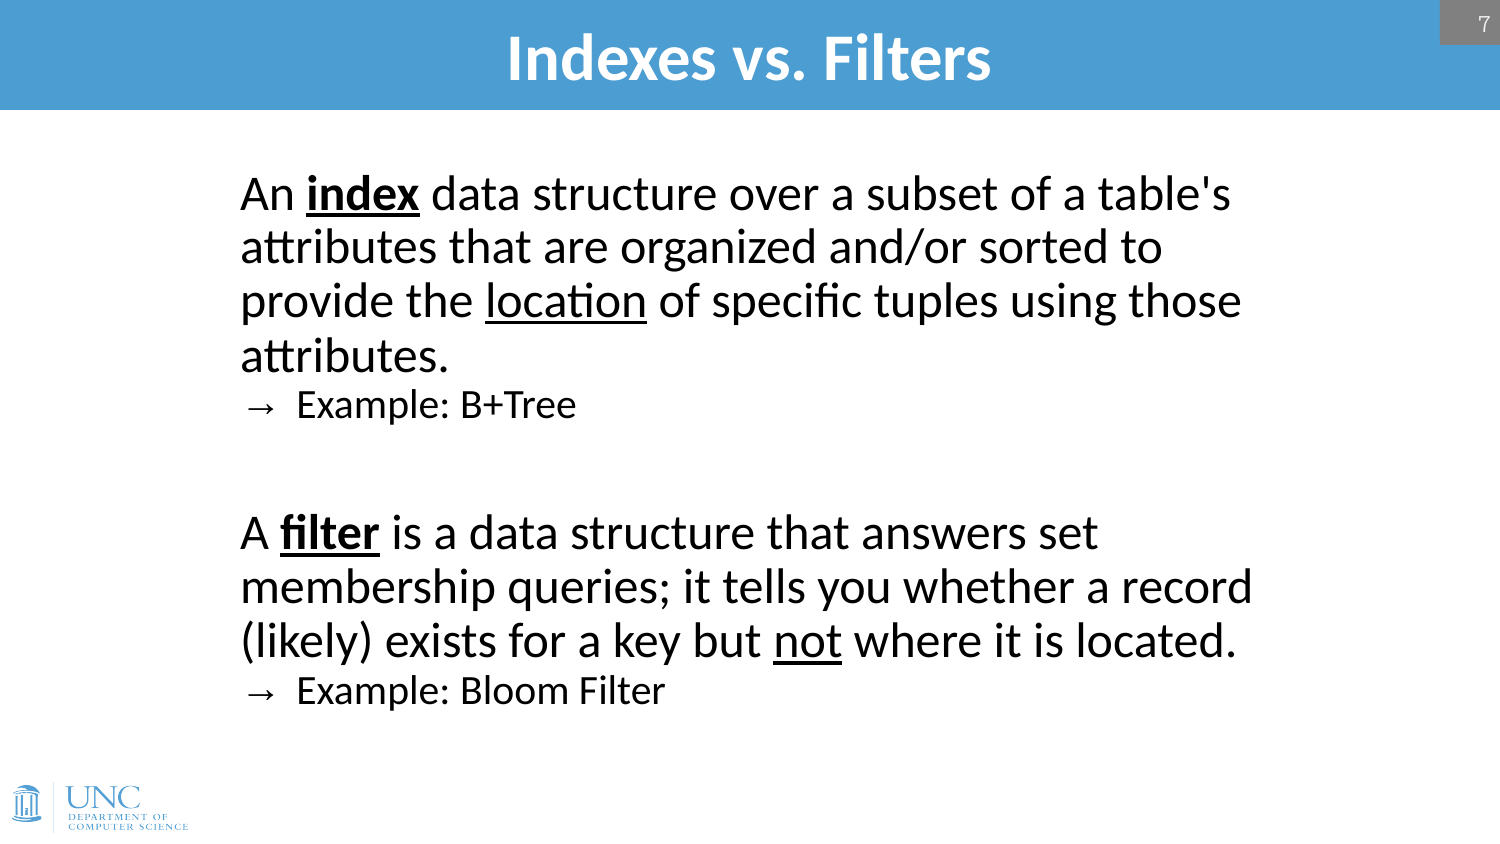

7
# Indexes vs. Filters
An index data structure over a subset of a table's attributes that are organized and/or sorted to provide the location of specific tuples using those attributes.
Example: B+Tree

A filter is a data structure that answers set membership queries; it tells you whether a record (likely) exists for a key but not where it is located.
Example: Bloom Filter